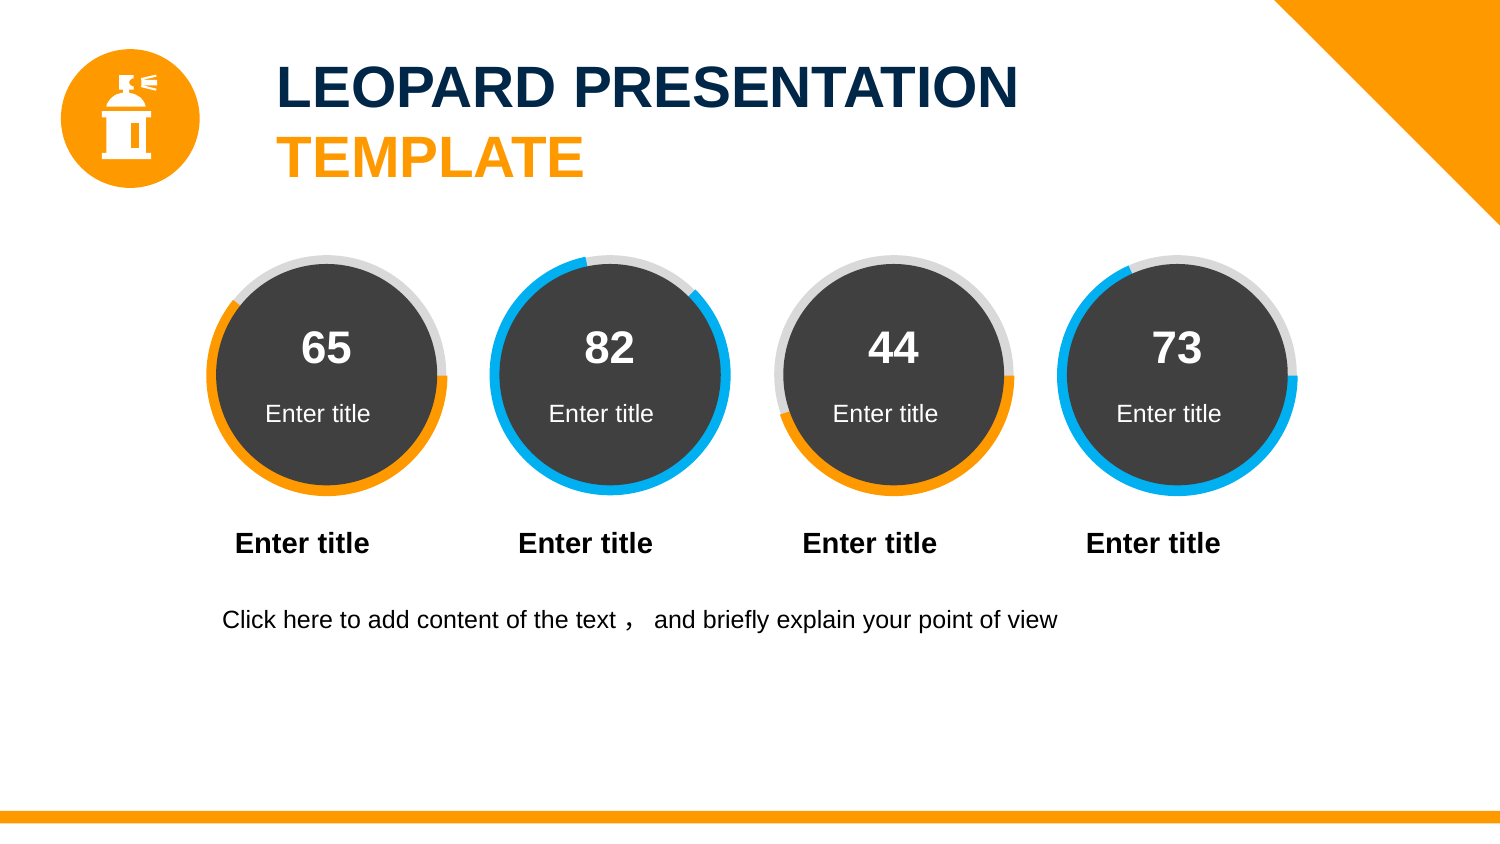

LEOPARD PRESENTATION TEMPLATE

65
82
44
73
Enter title

Enter title

Enter title

Enter title

Enter title

Enter title

Enter title

Enter title

Click here to add content of the text，and briefly explain your point of view